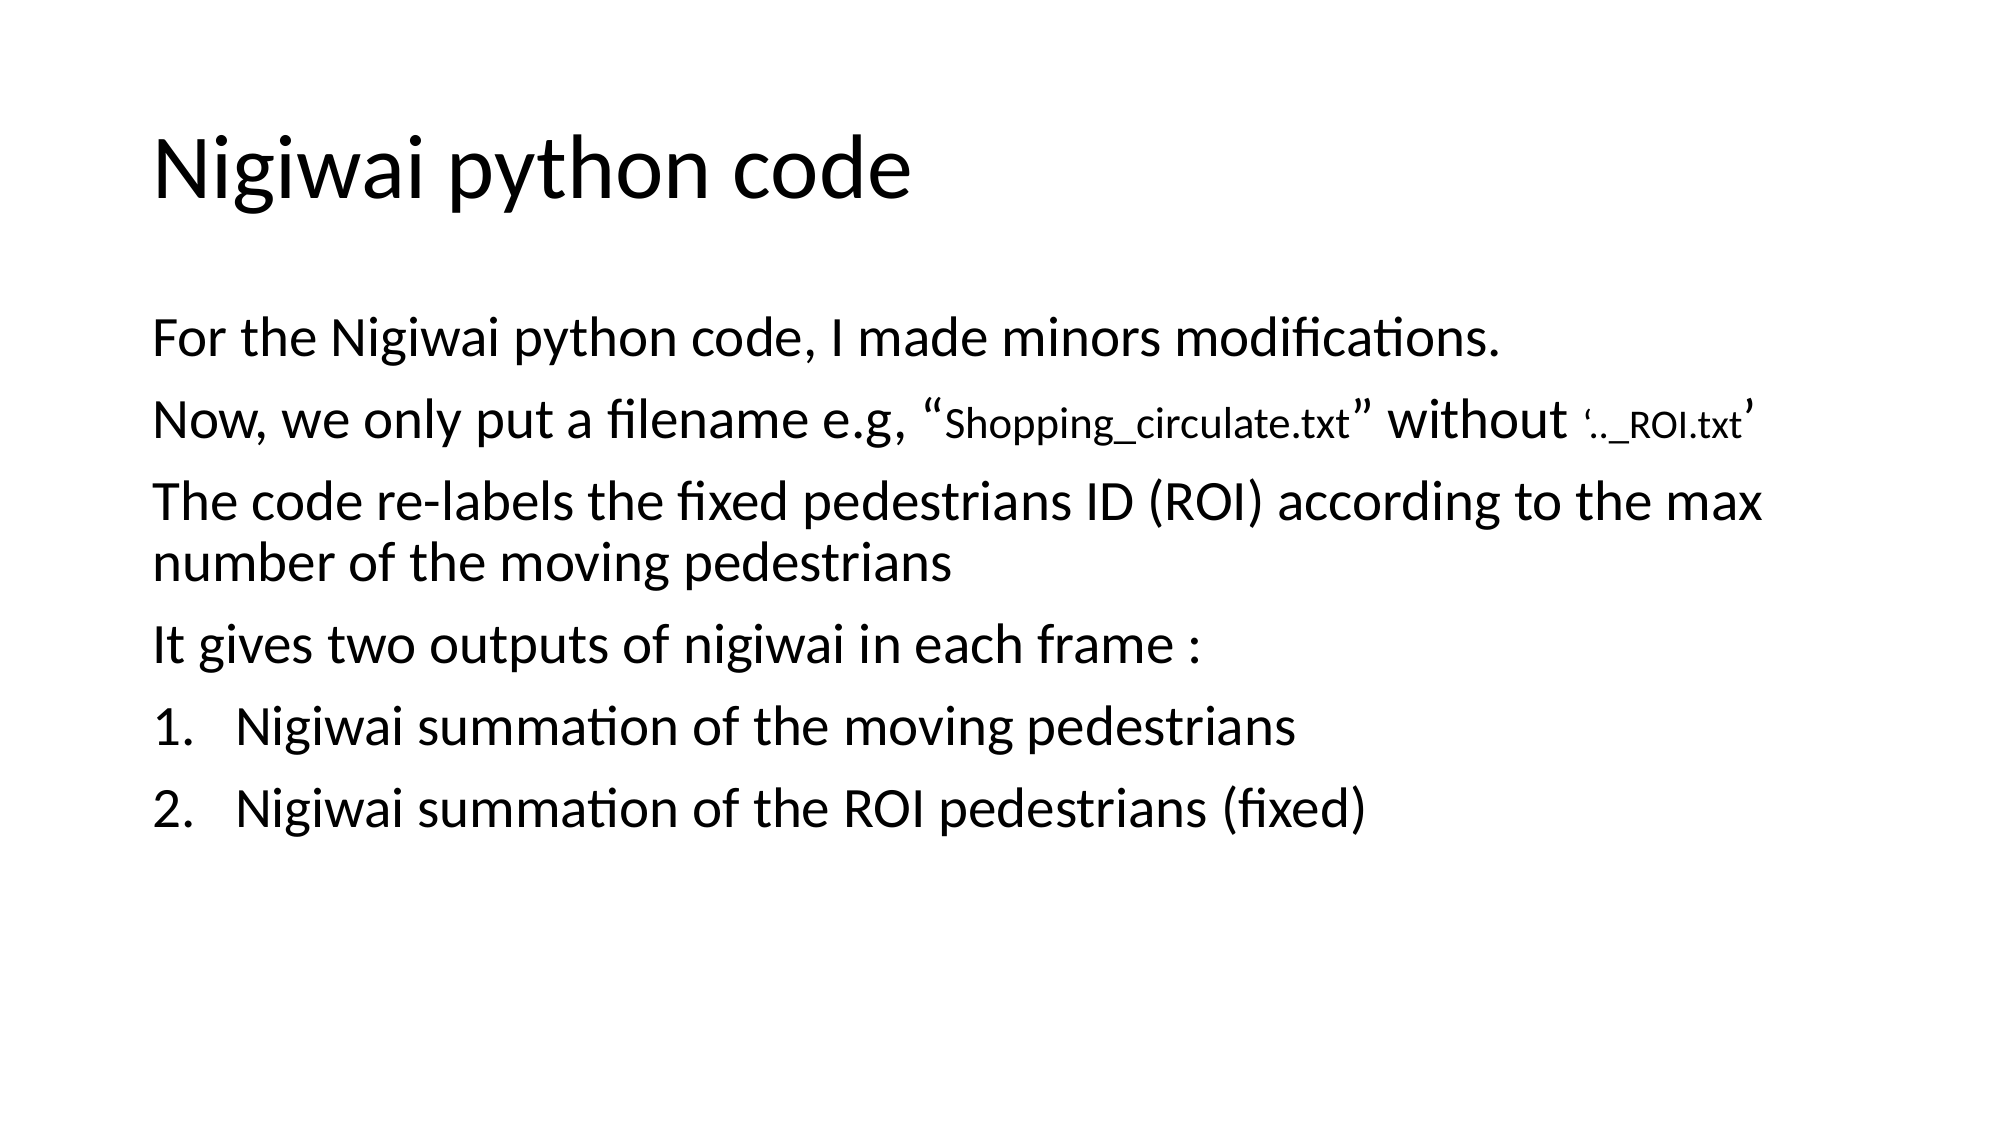

# Nigiwai python code
For the Nigiwai python code, I made minors modifications.
Now, we only put a filename e.g, “Shopping_circulate.txt” without ‘.._ROI.txt’
The code re-labels the fixed pedestrians ID (ROI) according to the max number of the moving pedestrians
It gives two outputs of nigiwai in each frame :
Nigiwai summation of the moving pedestrians
Nigiwai summation of the ROI pedestrians (fixed)